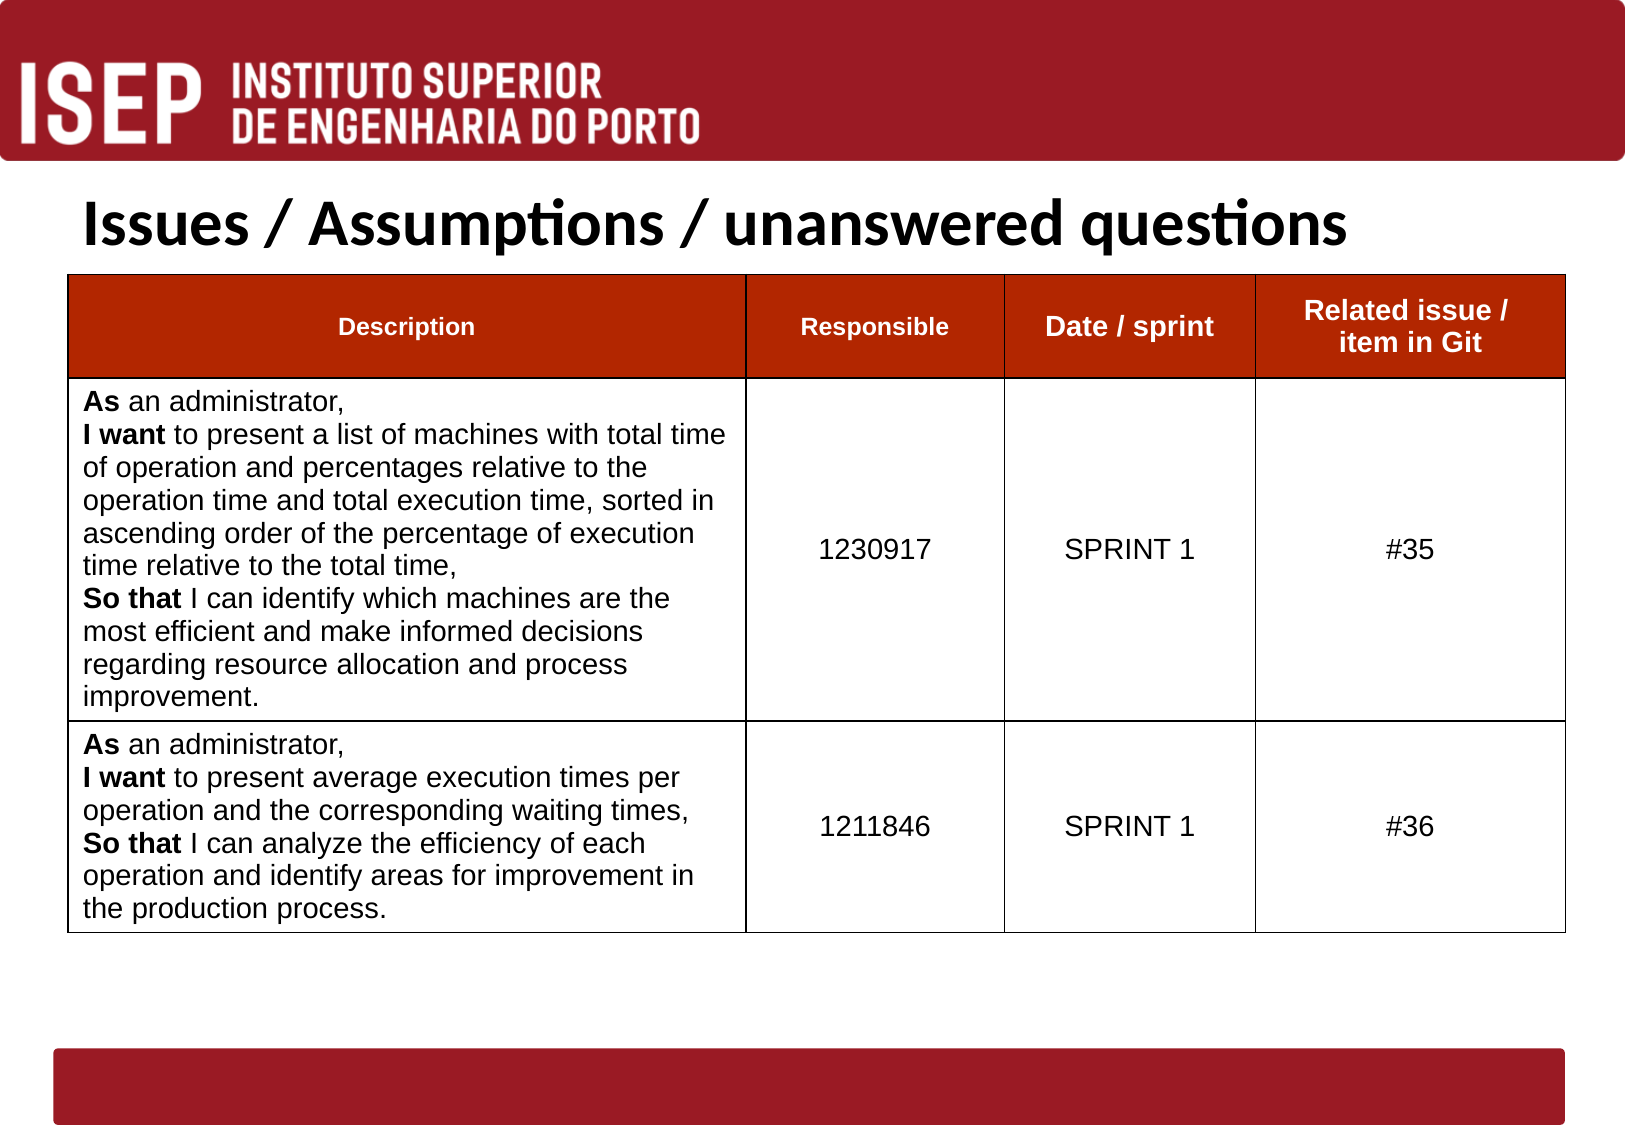

# Issues / Assumptions / unanswered questions
| Description | Responsible | Date / sprint | Related issue / item in Git |
| --- | --- | --- | --- |
| As an administrator, I want to present a list of machines with total time of operation and percentages relative to the operation time and total execution time, sorted in ascending order of the percentage of execution time relative to the total time, So that I can identify which machines are the most efficient and make informed decisions regarding resource allocation and process improvement. | 1230917 | SPRINT 1 | #35 |
| As an administrator, I want to present average execution times per operation and the corresponding waiting times, So that I can analyze the efficiency of each operation and identify areas for improvement in the production process. | 1211846 | SPRINT 1 | #36 |